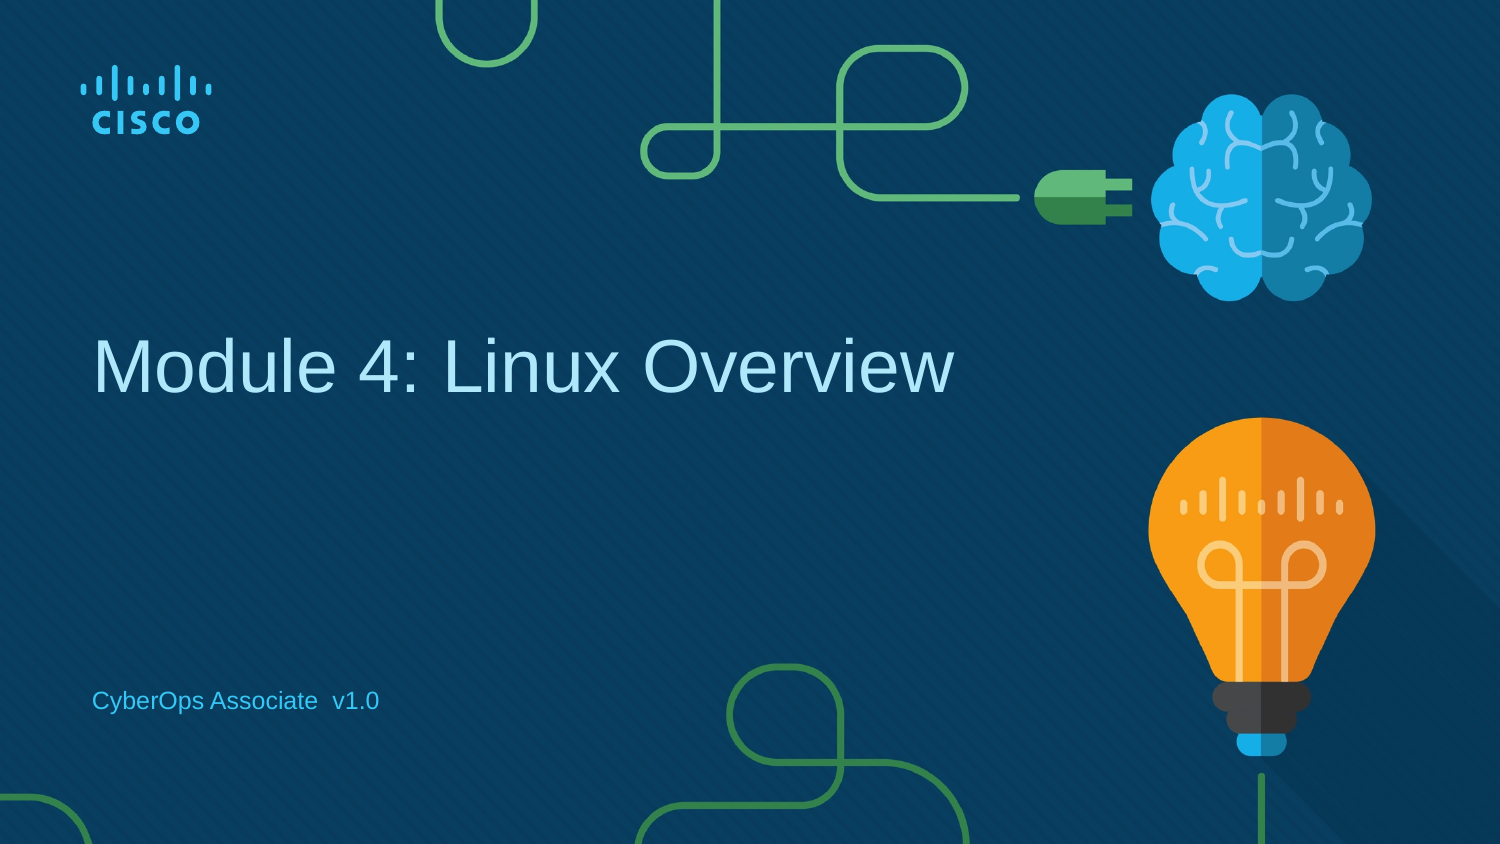

# Module 4: Linux Overview
CyberOps Associate  v1.0